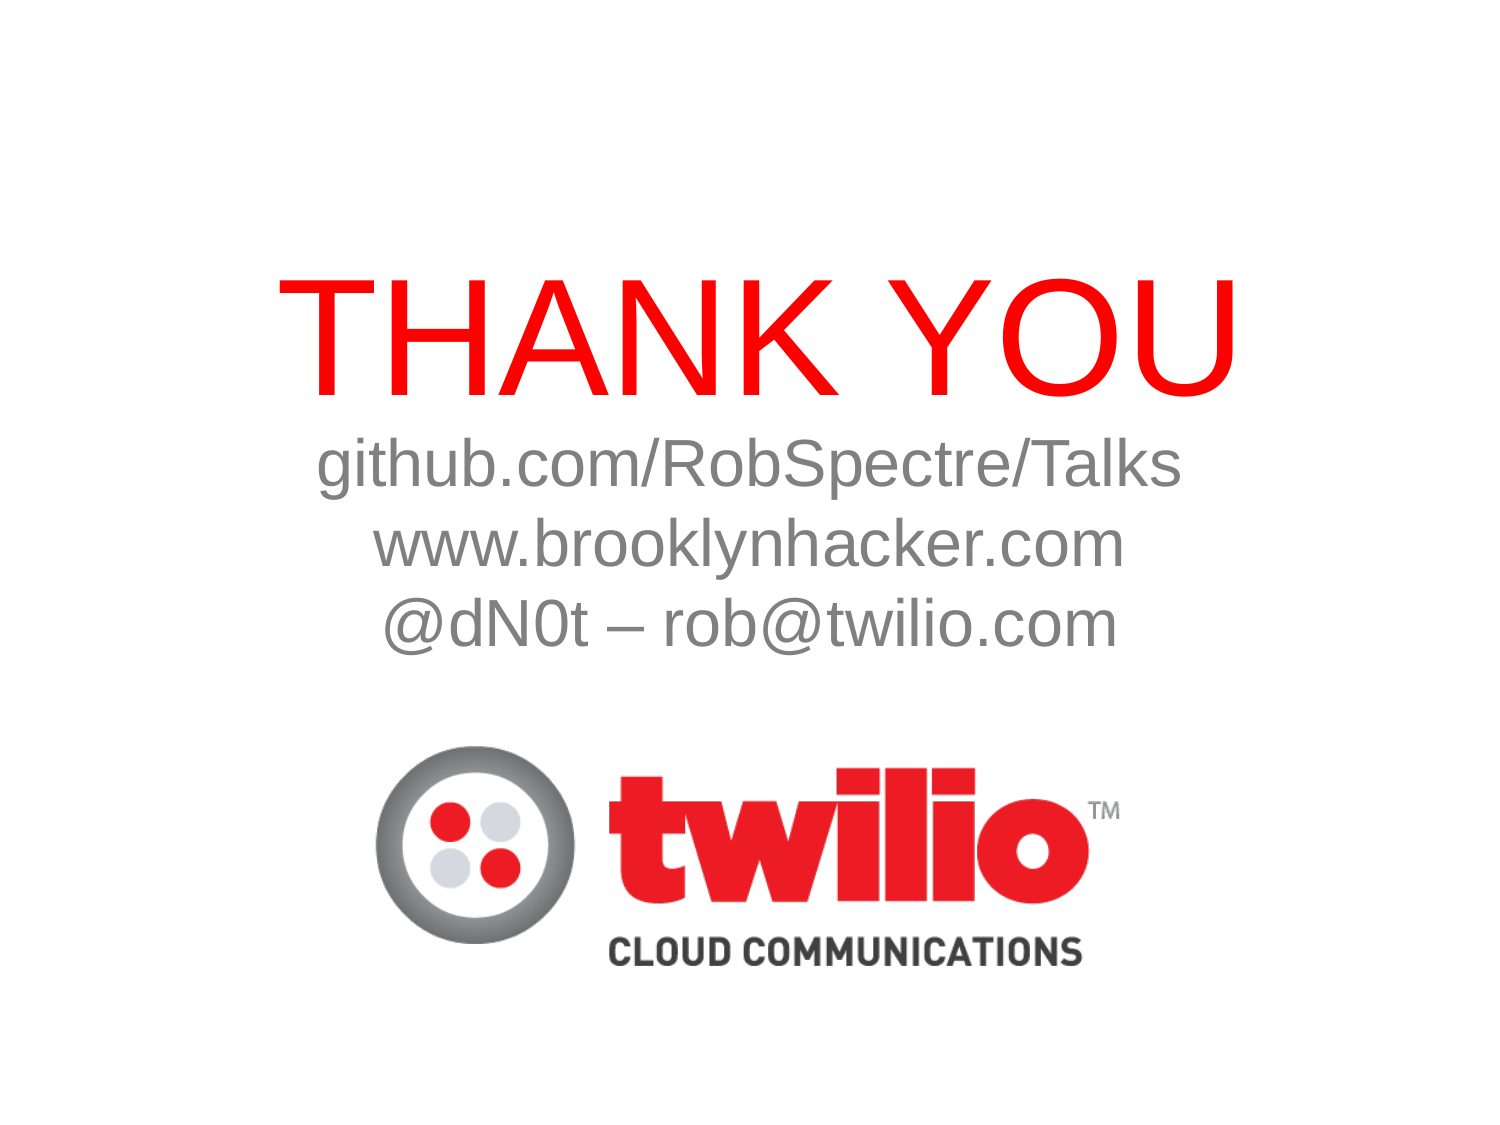

THANK YOU
github.com/RobSpectre/Talks
www.brooklynhacker.com
@dN0t – rob@twilio.com